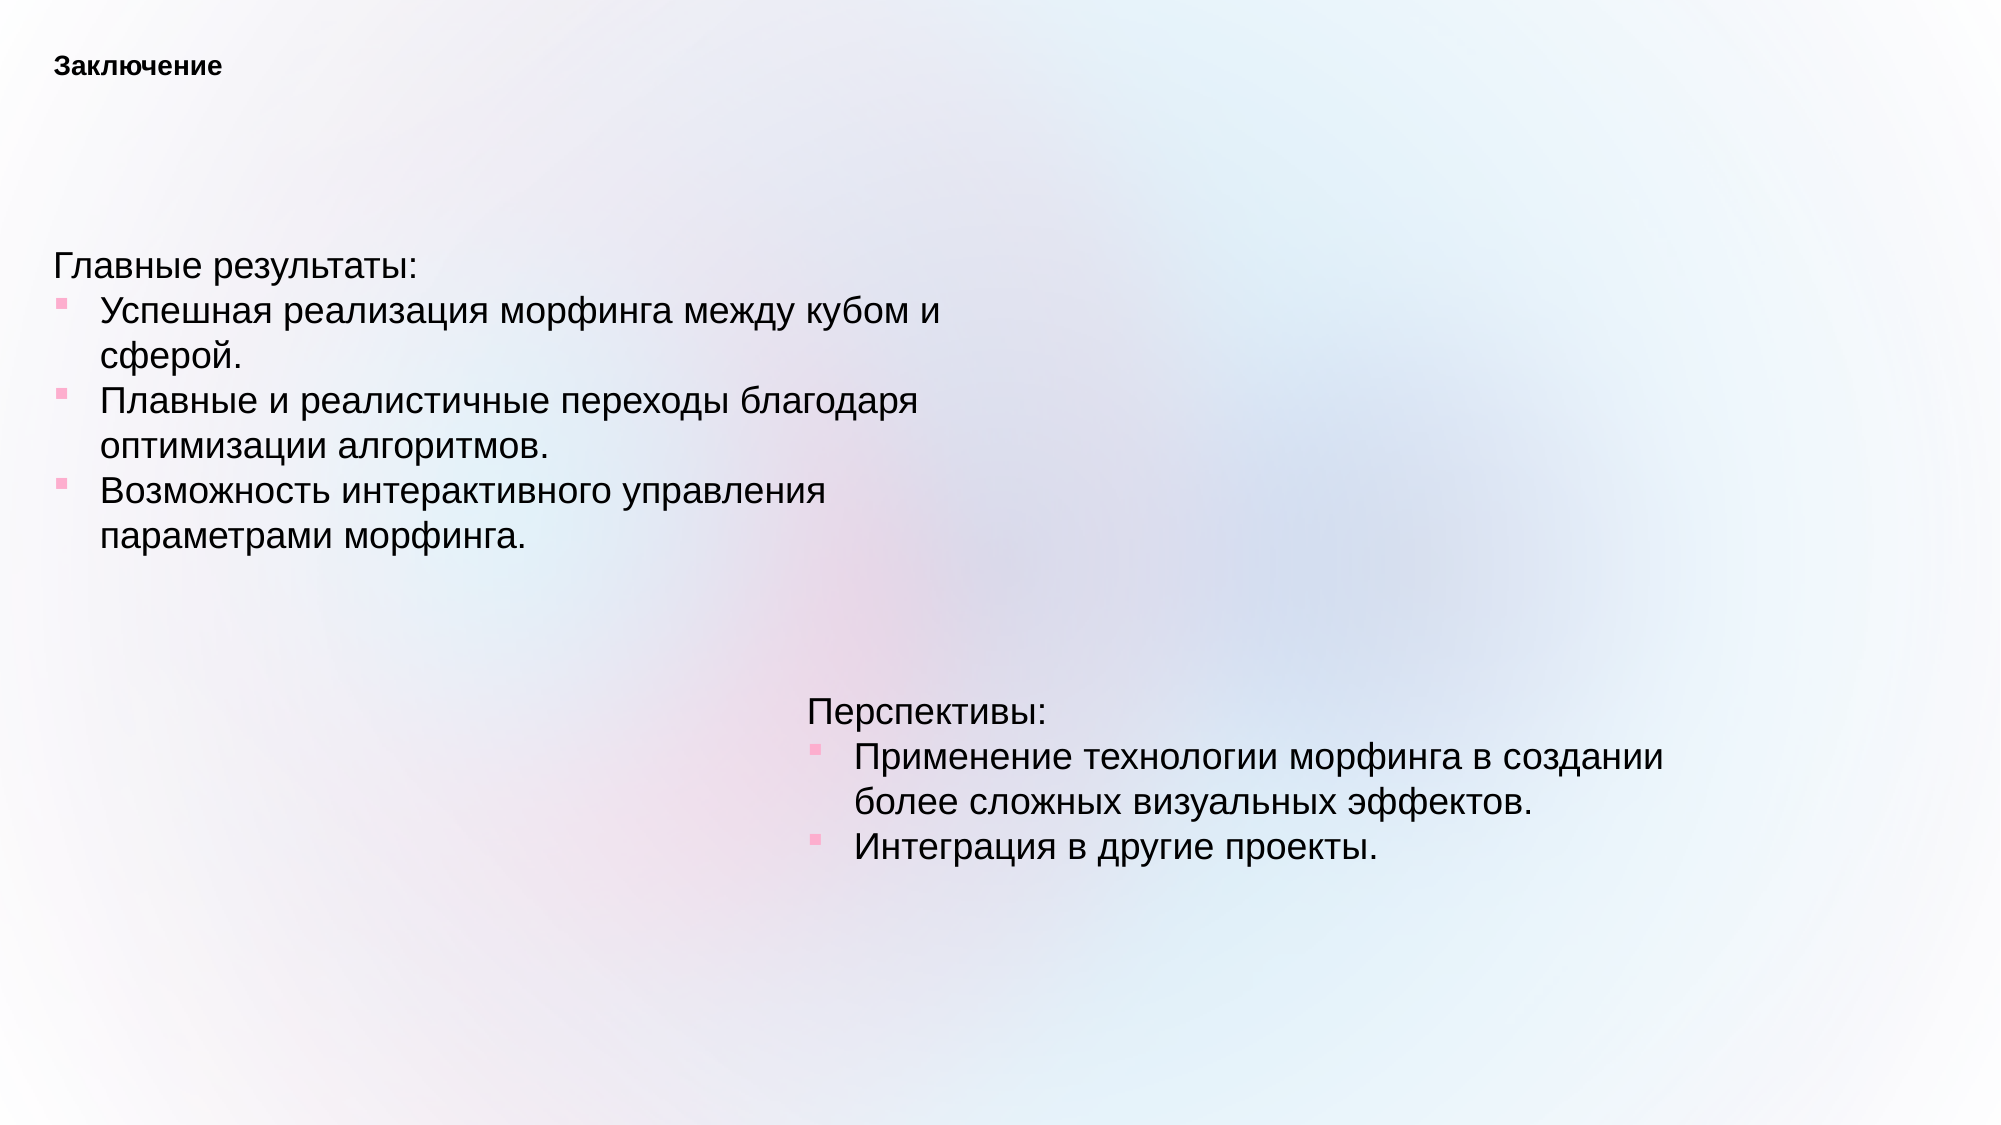

# Заключение
Главные результаты:
Успешная реализация морфинга между кубом и сферой.
Плавные и реалистичные переходы благодаря оптимизации алгоритмов.
Возможность интерактивного управления параметрами морфинга.
Перспективы:
Применение технологии морфинга в создании более сложных визуальных эффектов.
Интеграция в другие проекты.